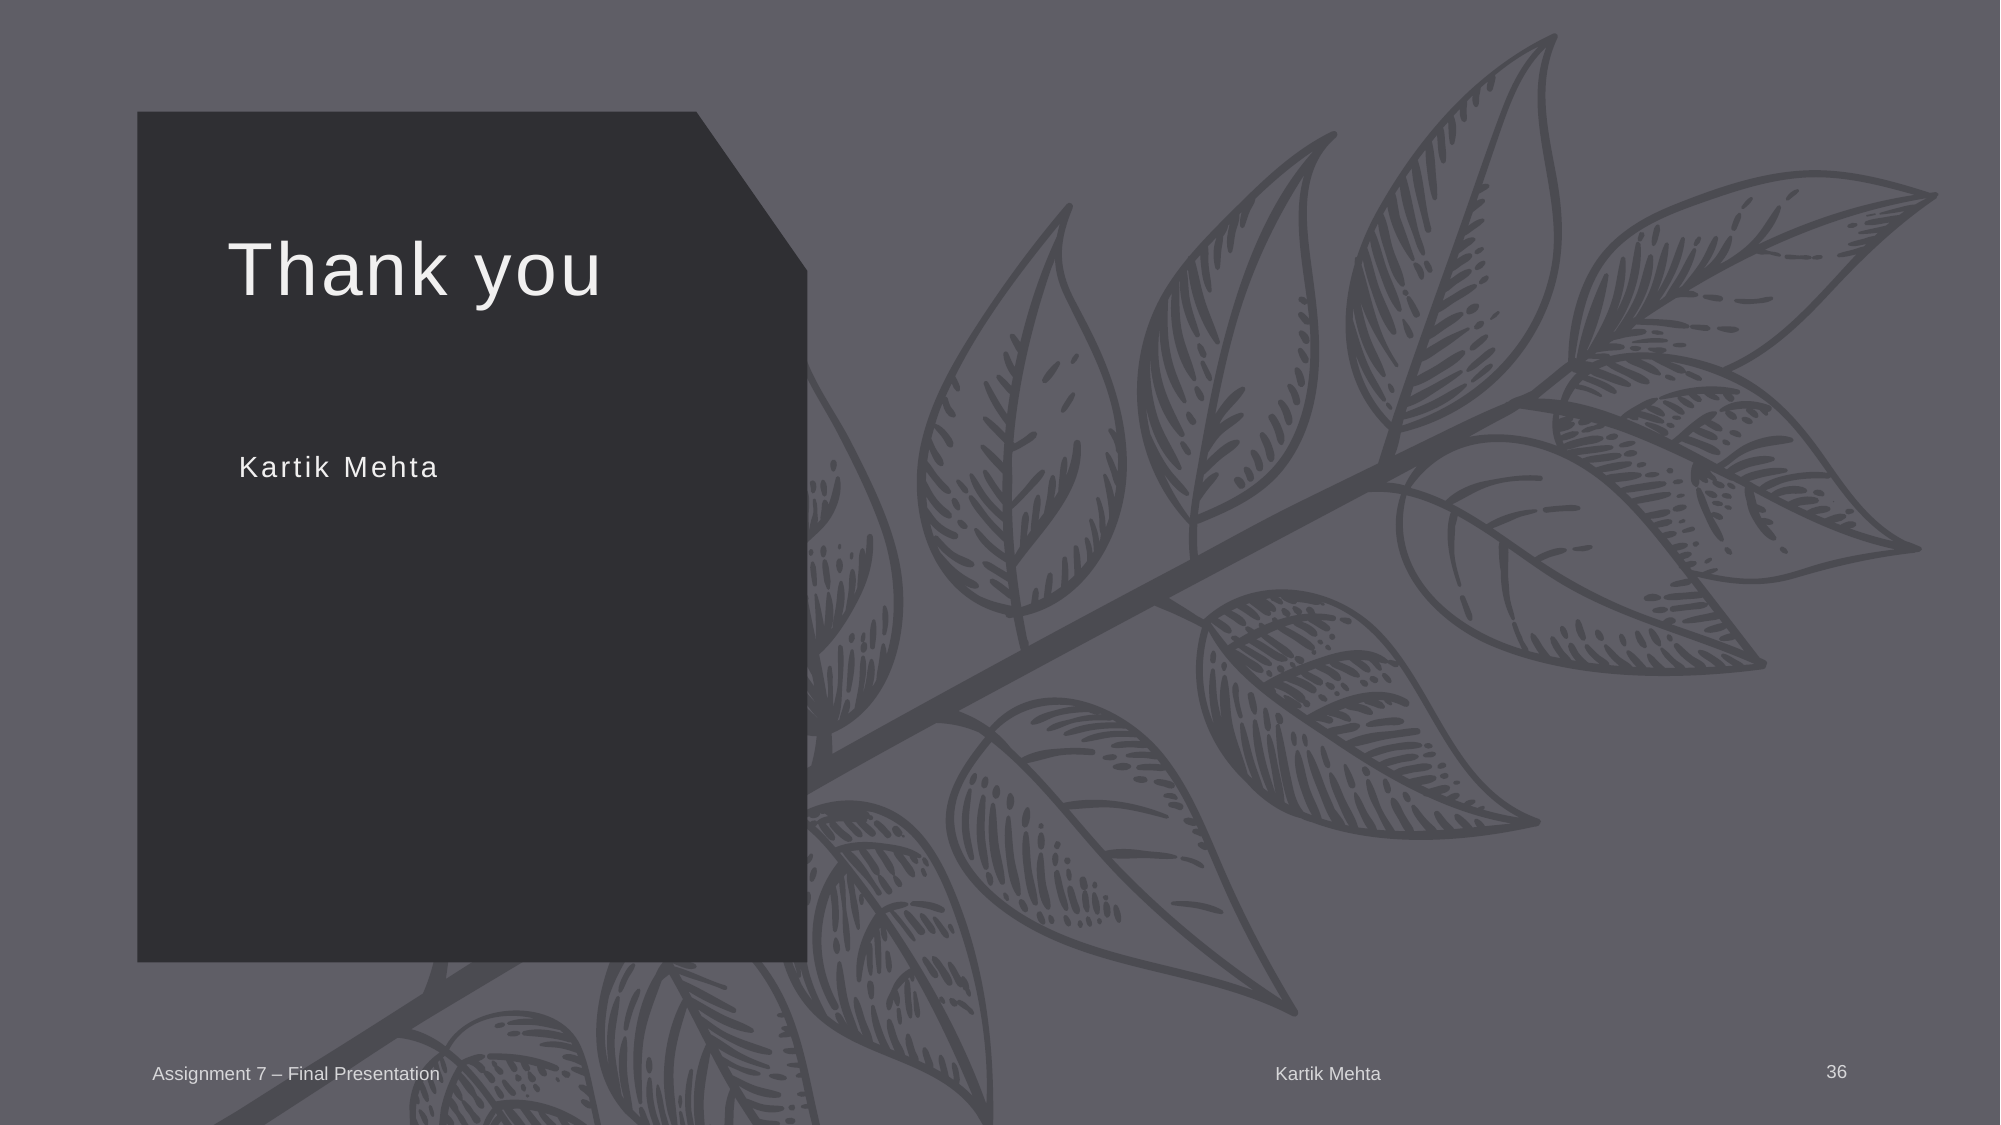

# Thank you
 Kartik Mehta
36
Assignment 7 – Final Presentation
Kartik Mehta